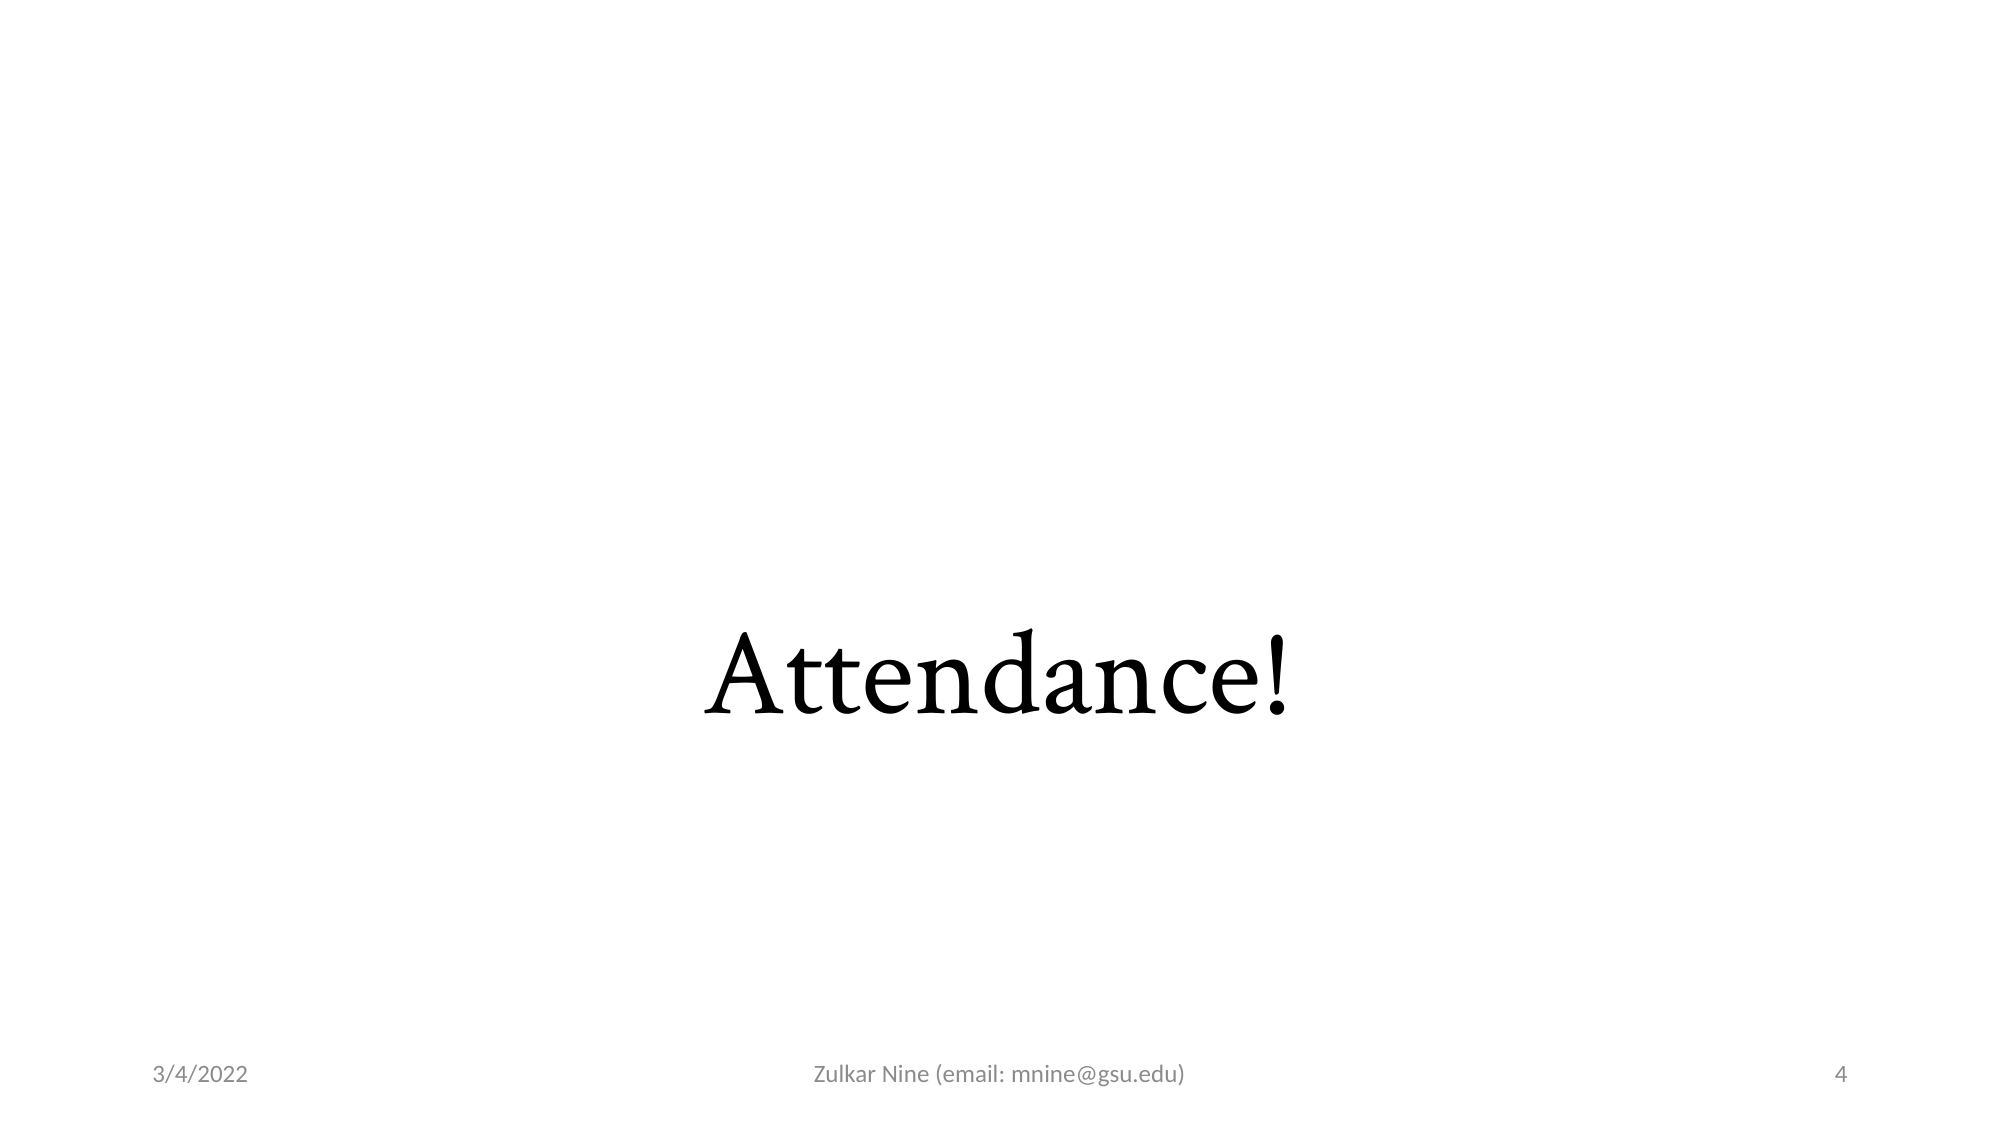

# Attendance!

3/4/2022
Zulkar Nine (email: mnine@gsu.edu)
4